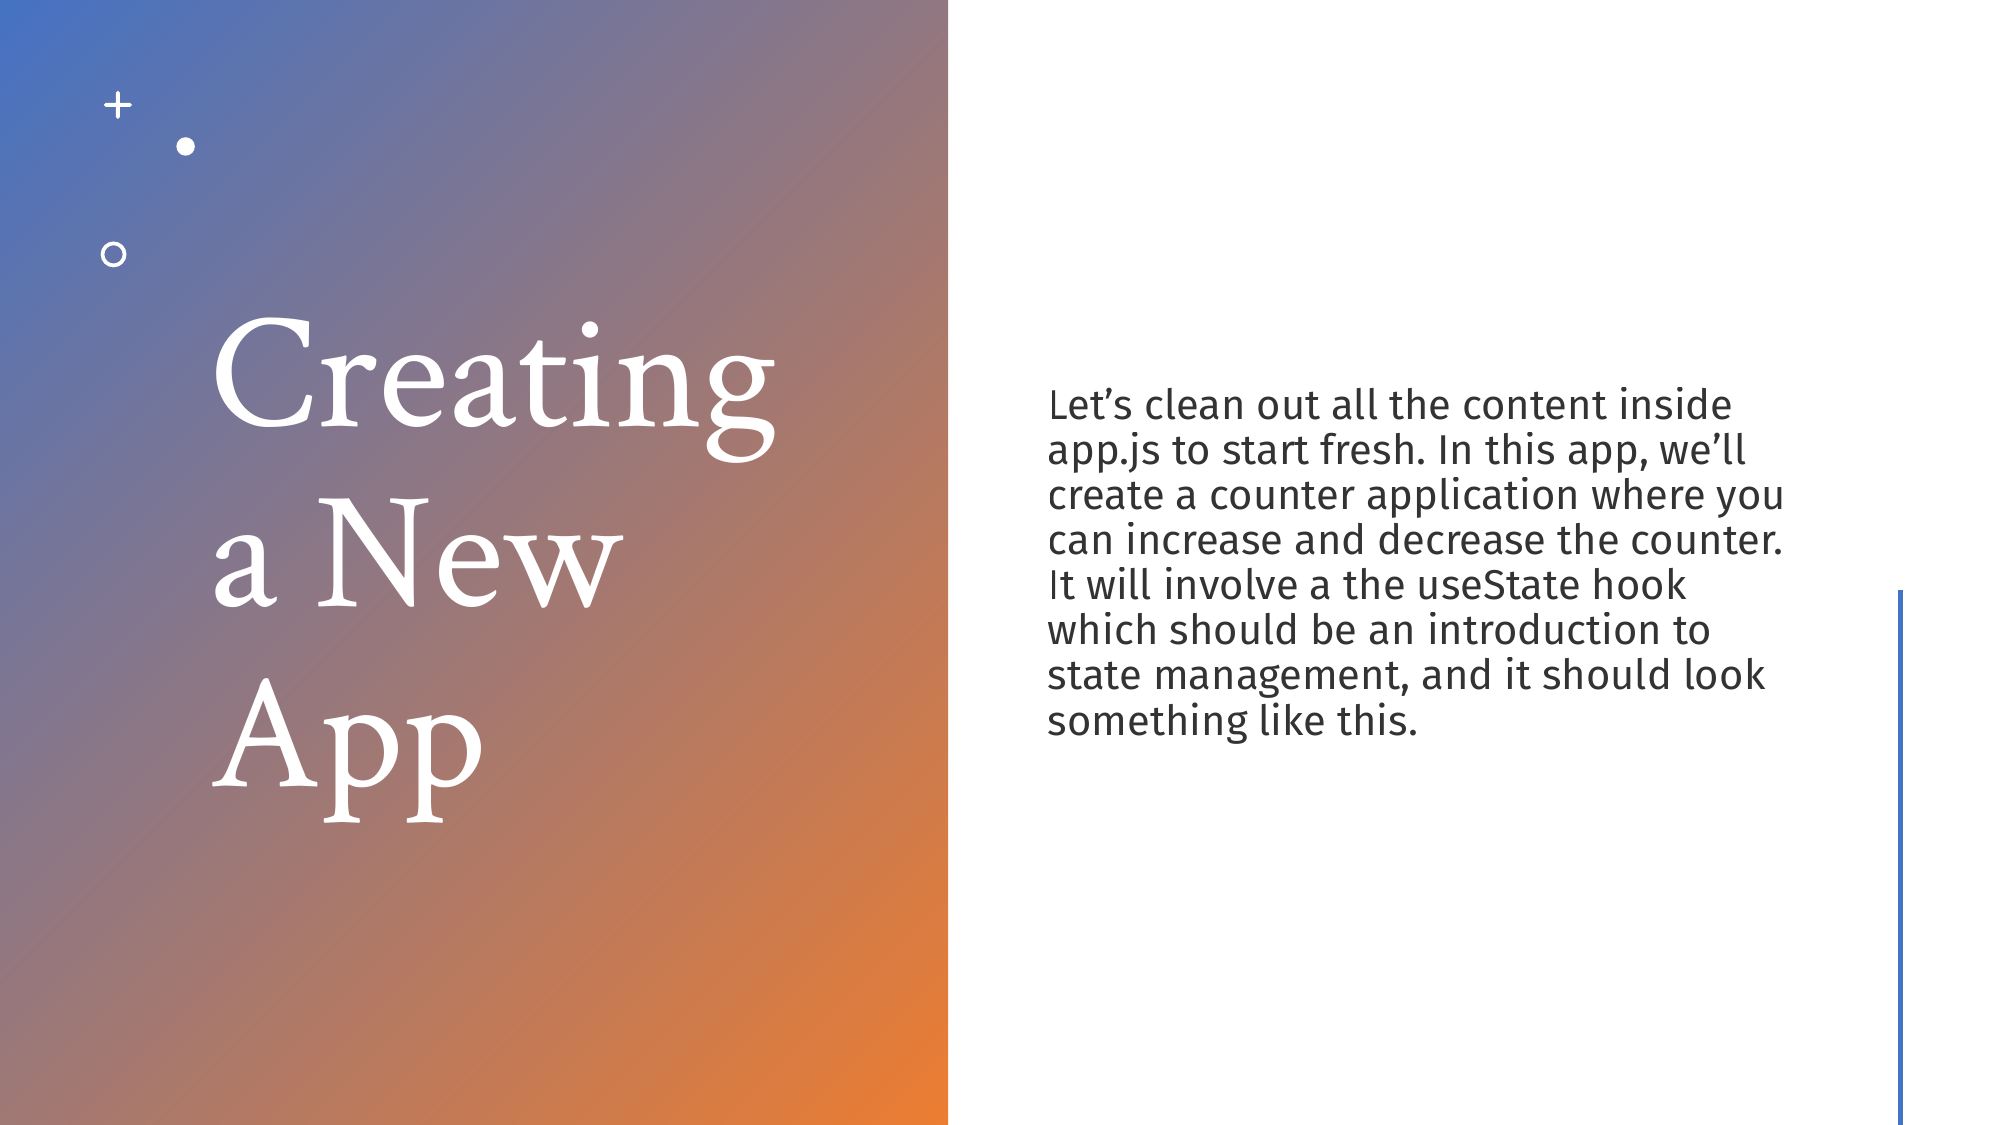

# Creating a New App
Let’s clean out all the content inside app.js to start fresh. In this app, we’ll create a counter application where you can increase and decrease the counter. It will involve a the useState hook which should be an introduction to state management, and it should look something like this.